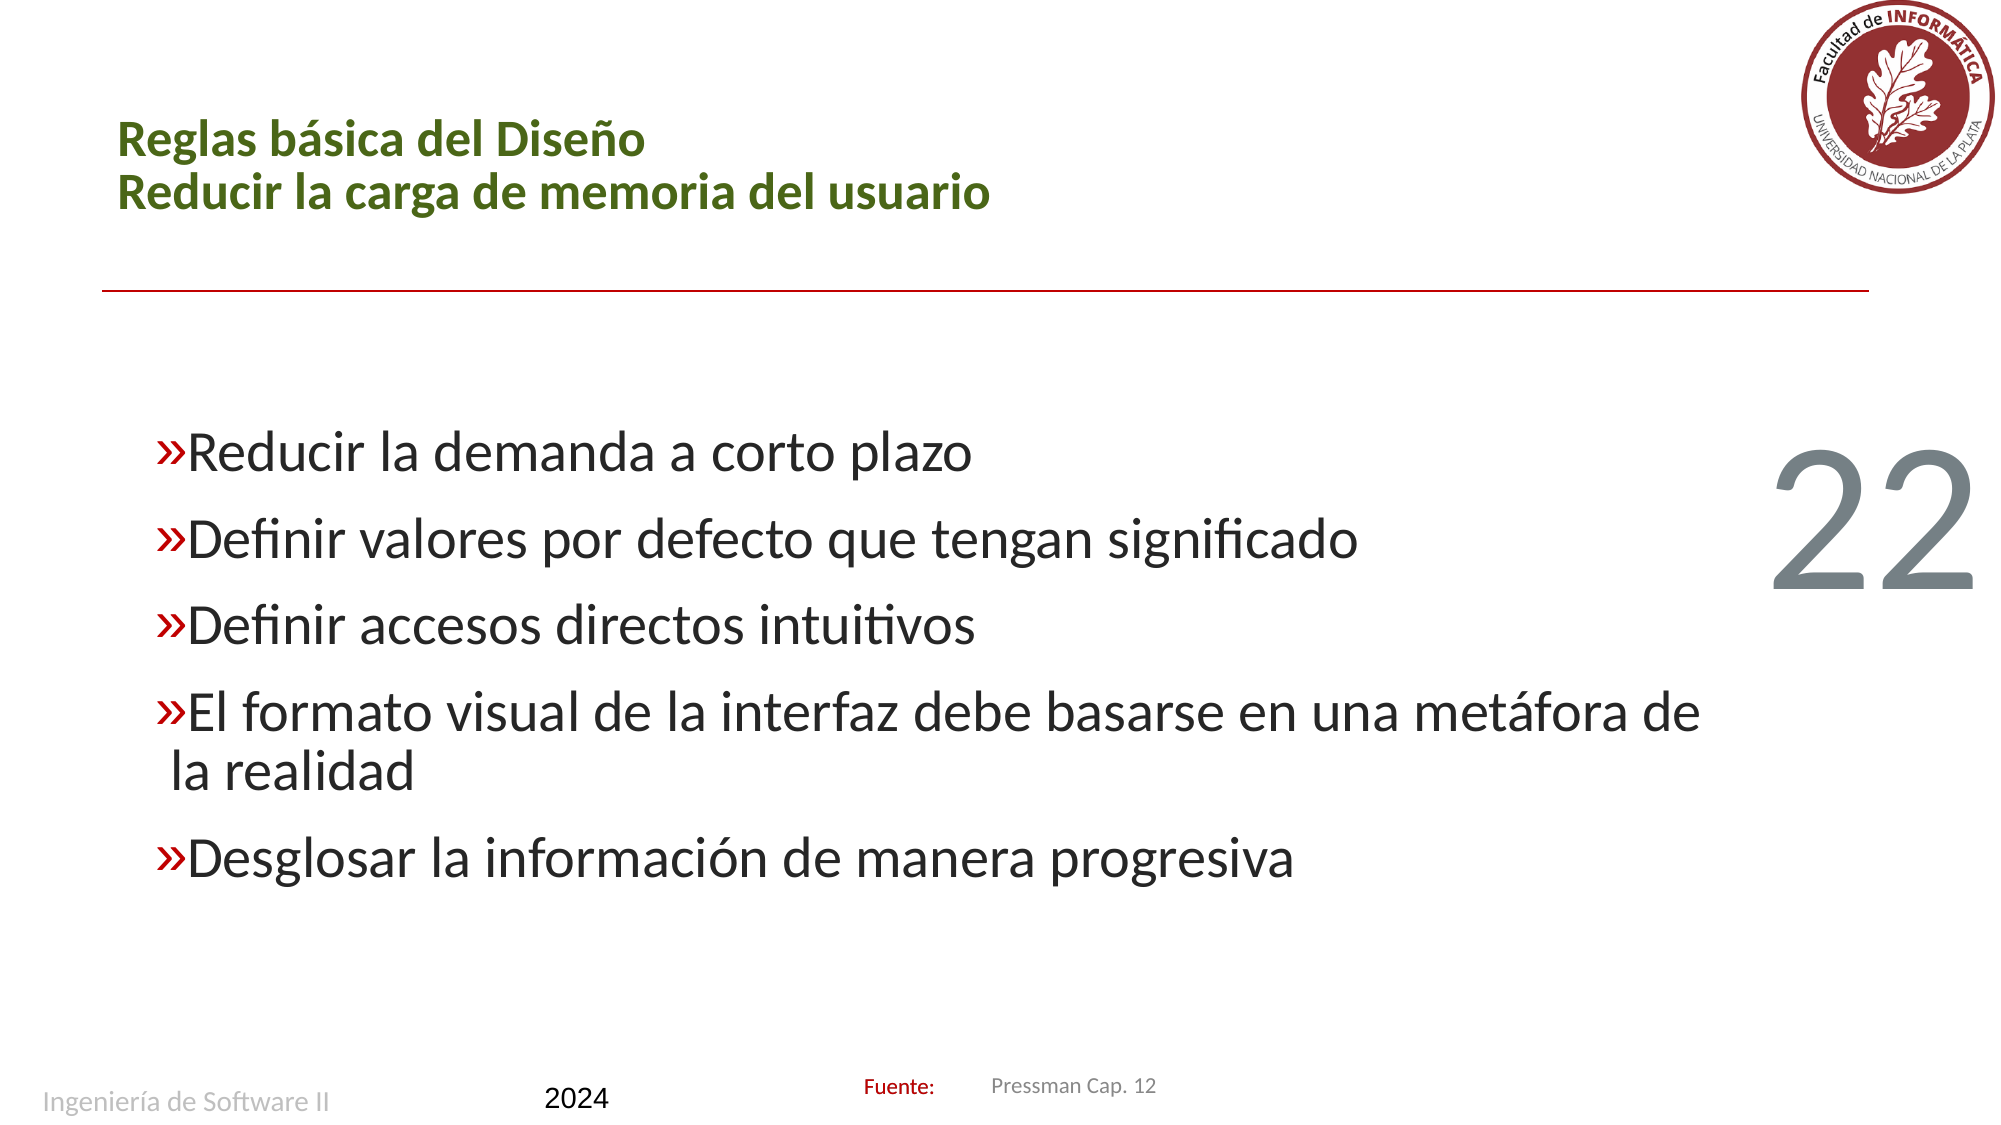

# Reglas básica del Diseño Reducir la carga de memoria del usuario
Reducir la demanda a corto plazo
Definir valores por defecto que tengan significado
Definir accesos directos intuitivos
El formato visual de la interfaz debe basarse en una metáfora de la realidad
Desglosar la información de manera progresiva

22
Pressman Cap. 12
Ingeniería de Software II